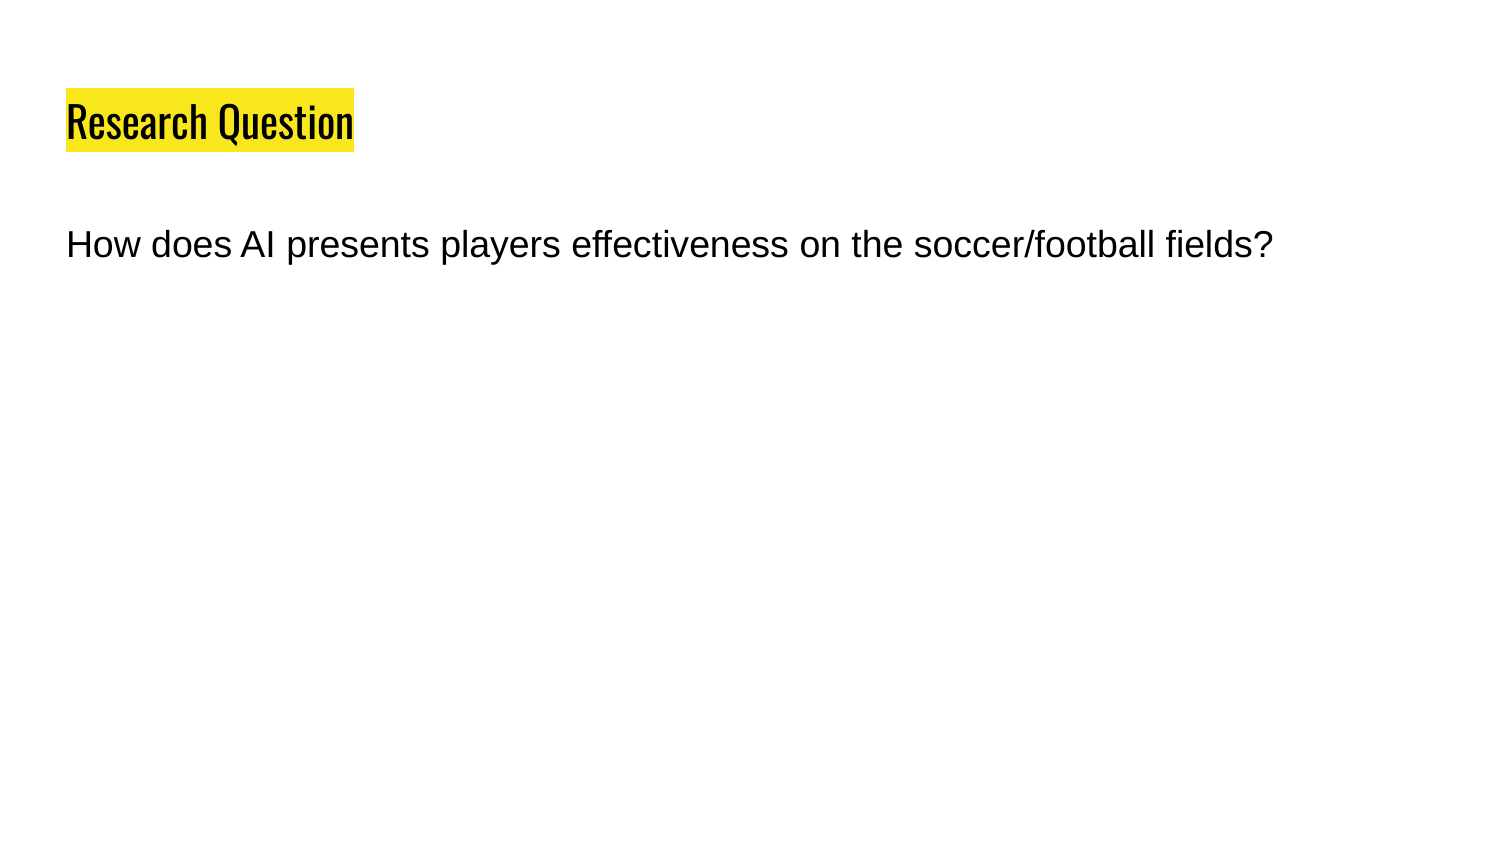

# Research Question
How does AI presents players effectiveness on the soccer/football fields?